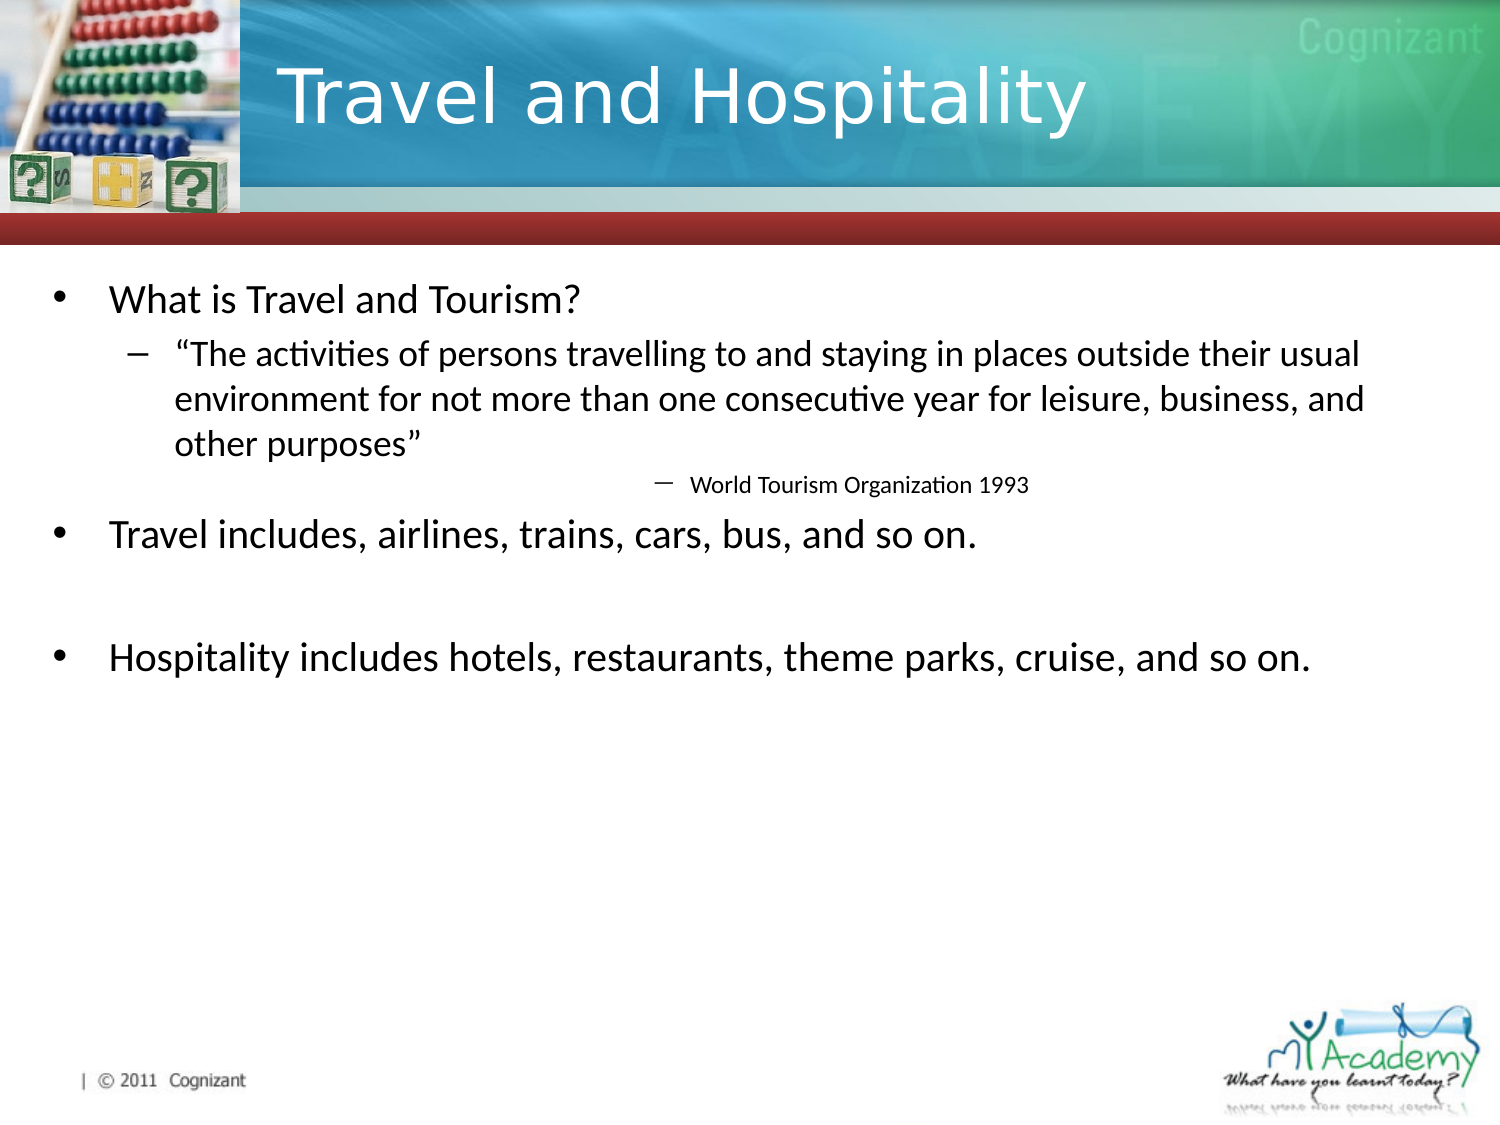

# Travel and Hospitality
What is Travel and Tourism?
“The activities of persons travelling to and staying in places outside their usual environment for not more than one consecutive year for leisure, business, and other purposes”
World Tourism Organization 1993
Travel includes, airlines, trains, cars, bus, and so on.

Hospitality includes hotels, restaurants, theme parks, cruise, and so on.